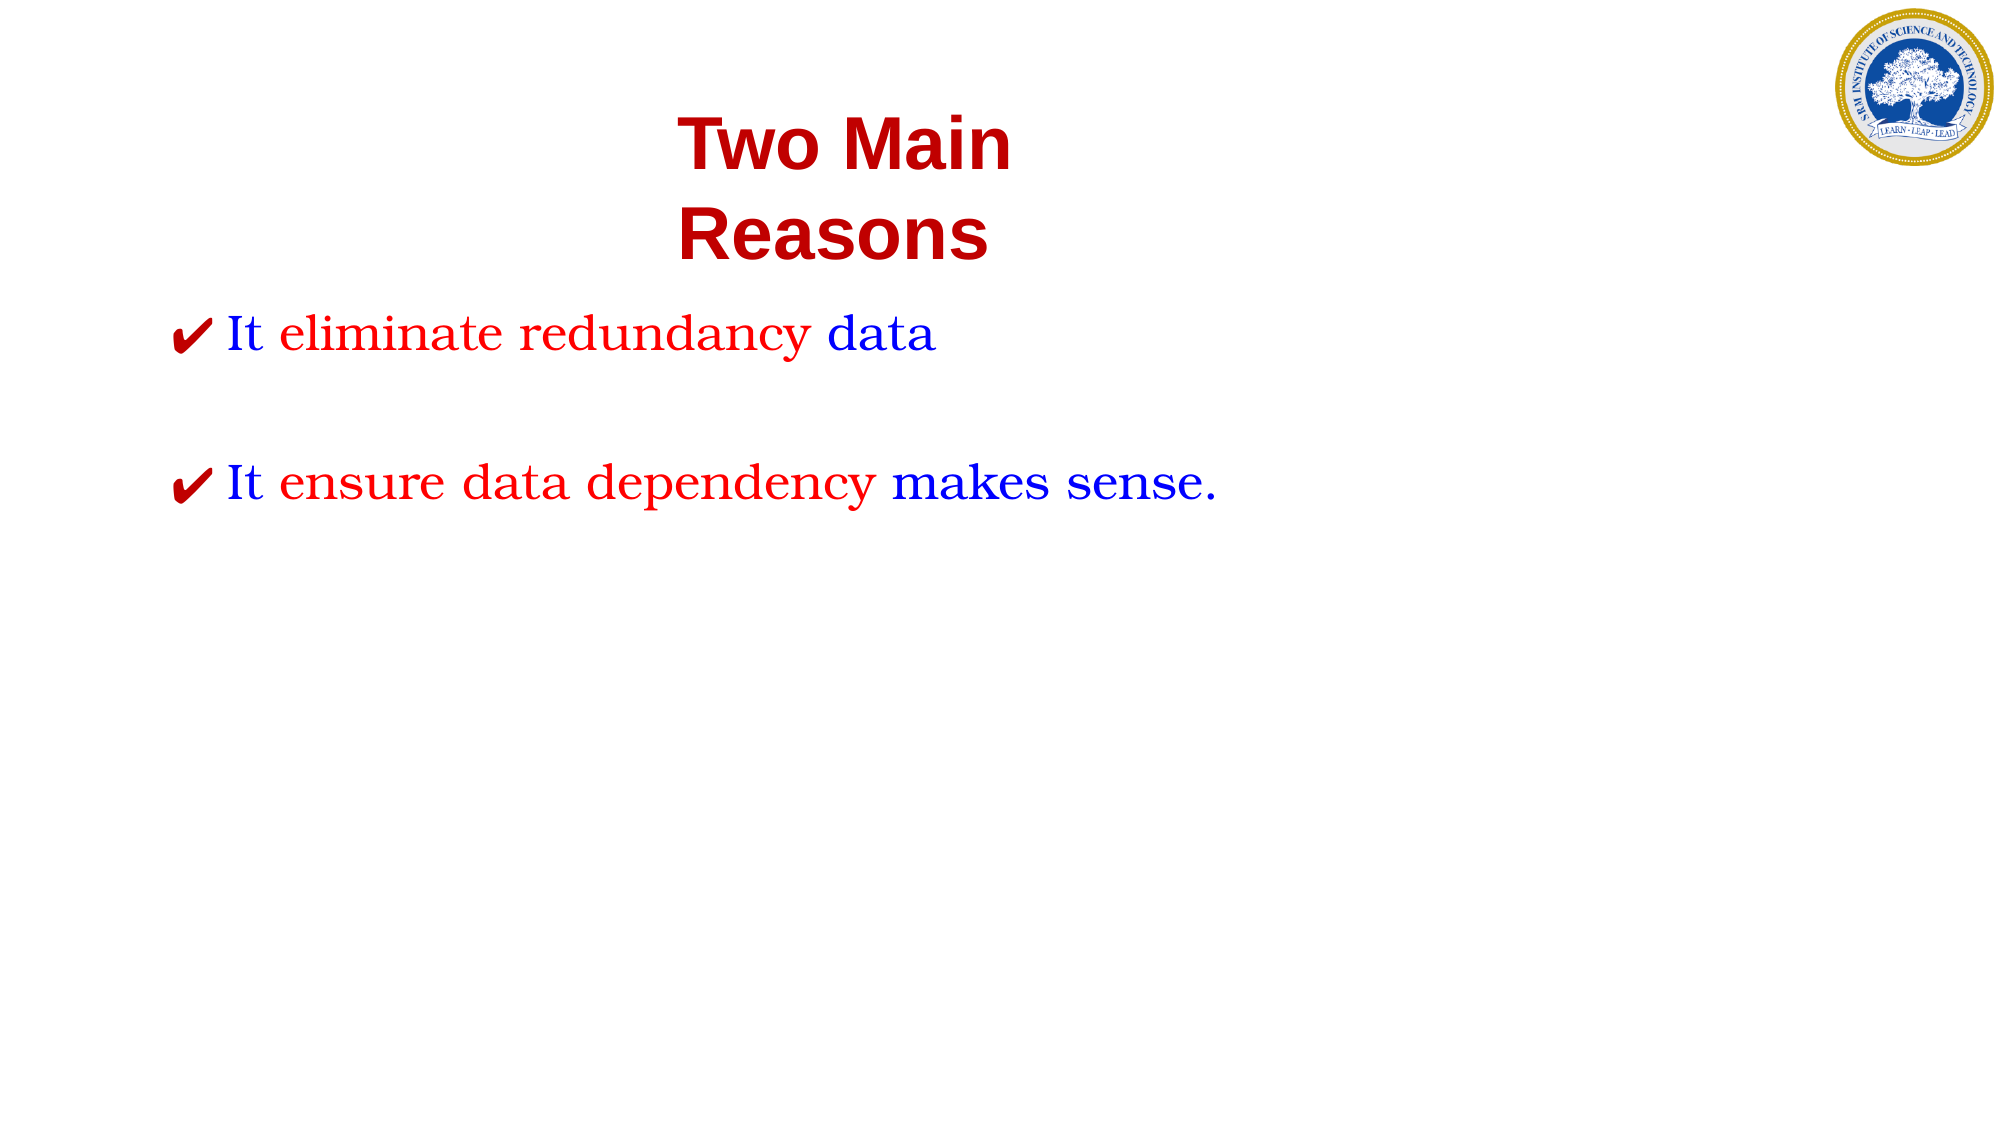

Two Main Reasons
It eliminate redundancy data

It ensure data dependency makes sense.